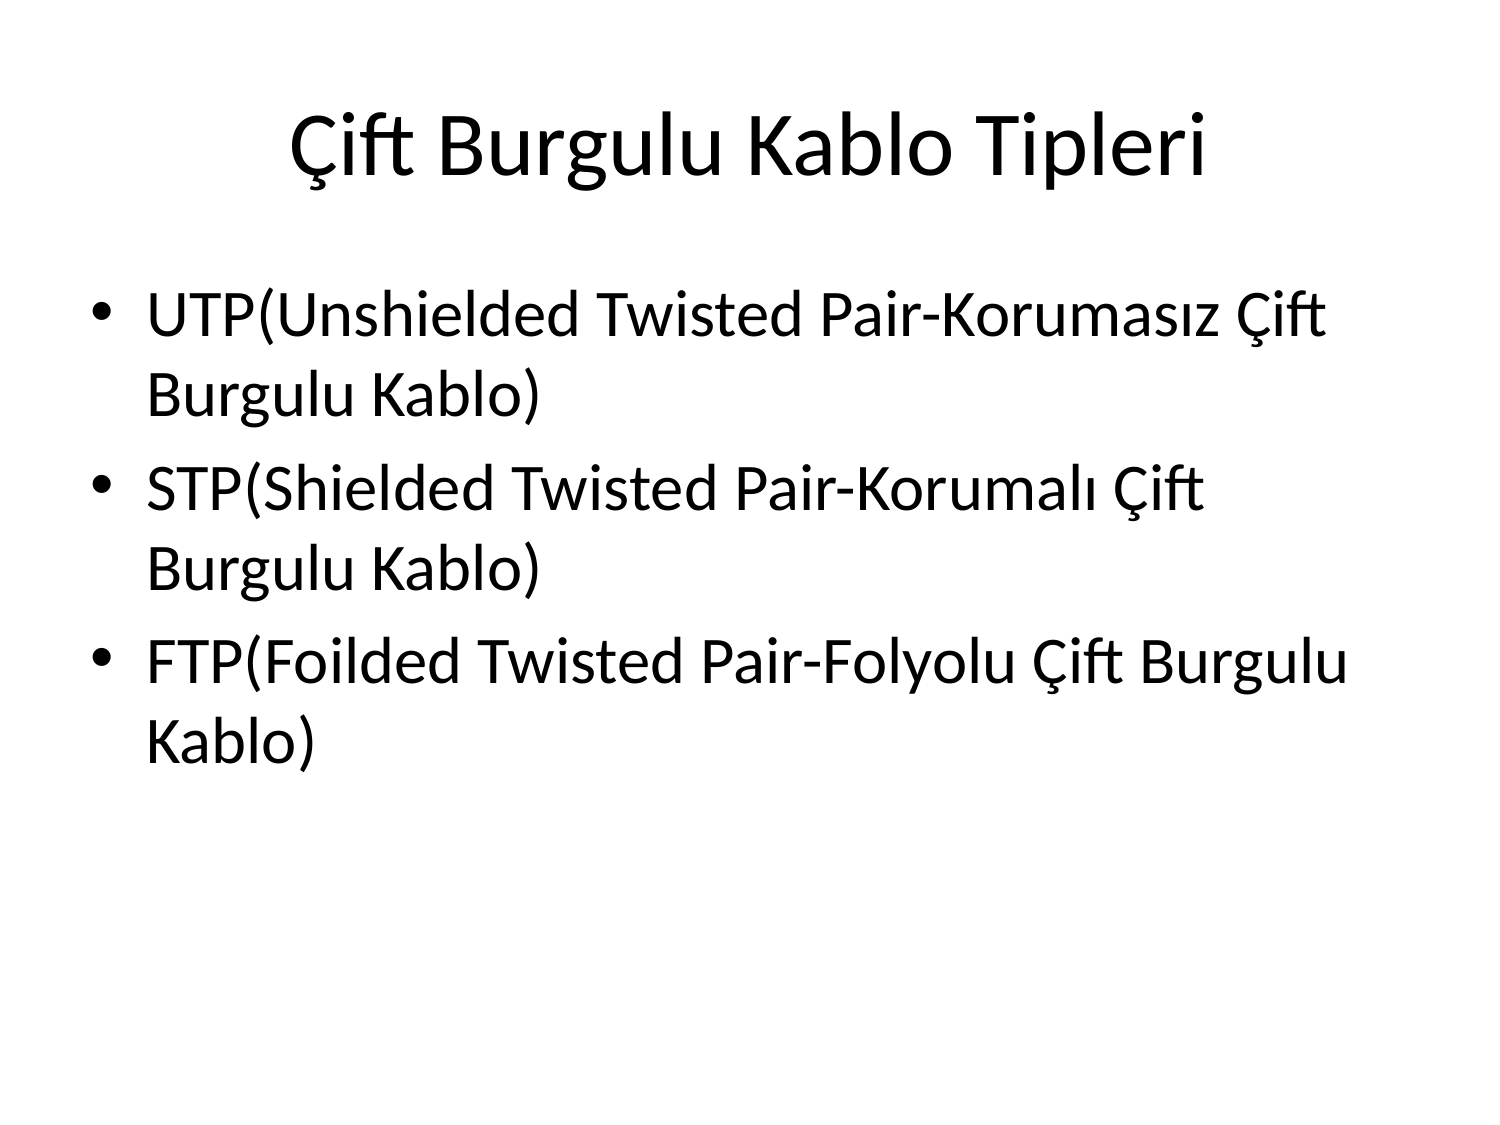

# Çift Burgulu Kablo Tipleri
UTP(Unshielded Twisted Pair-Korumasız Çift Burgulu Kablo)
STP(Shielded Twisted Pair-Korumalı Çift Burgulu Kablo)
FTP(Foilded Twisted Pair-Folyolu Çift Burgulu Kablo)